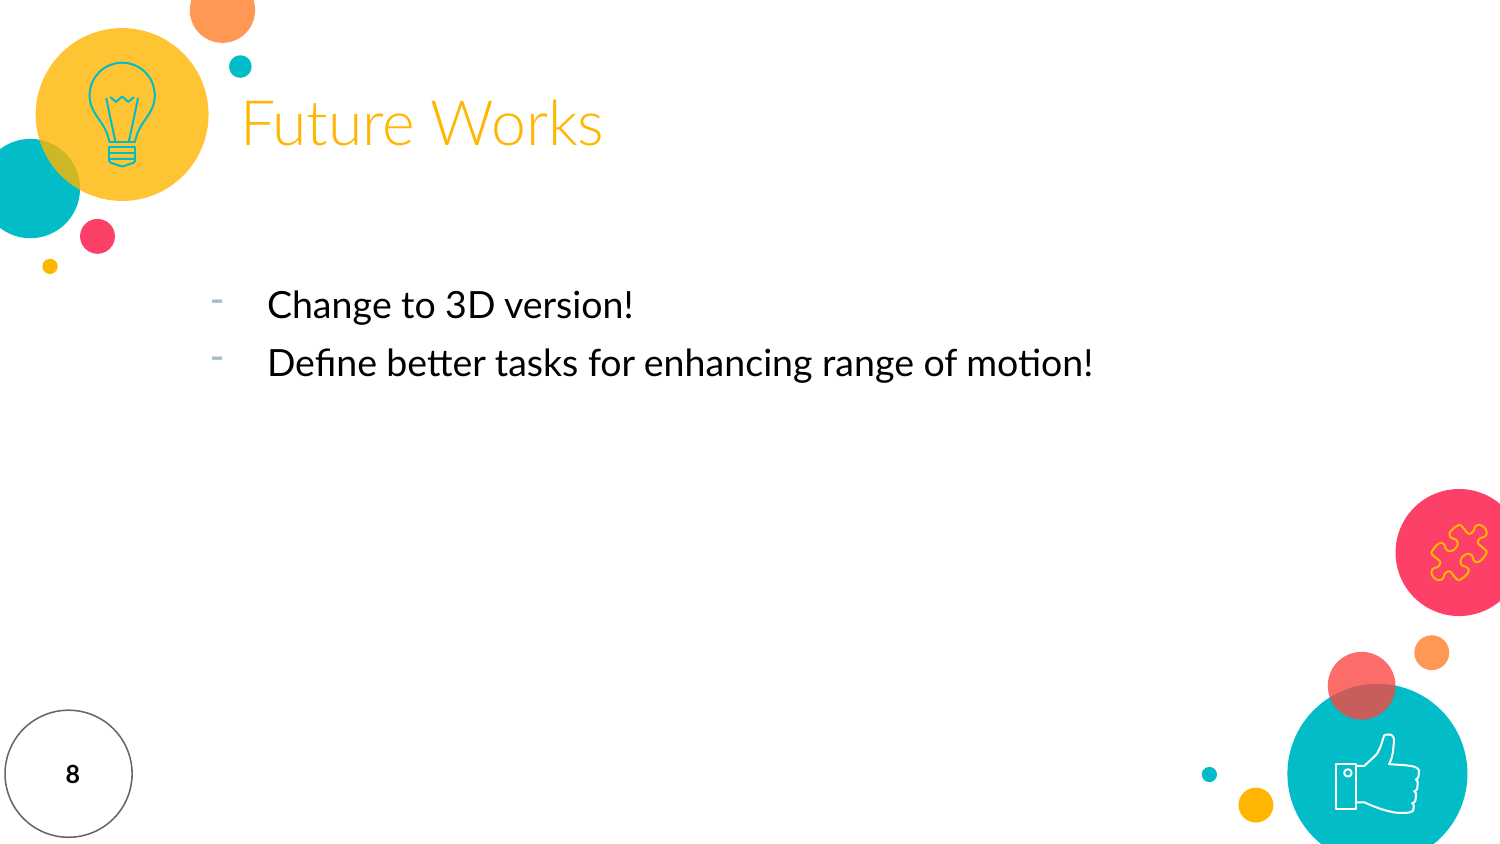

Future Works

Change to 3D version!
Define better tasks for enhancing range of motion!

8